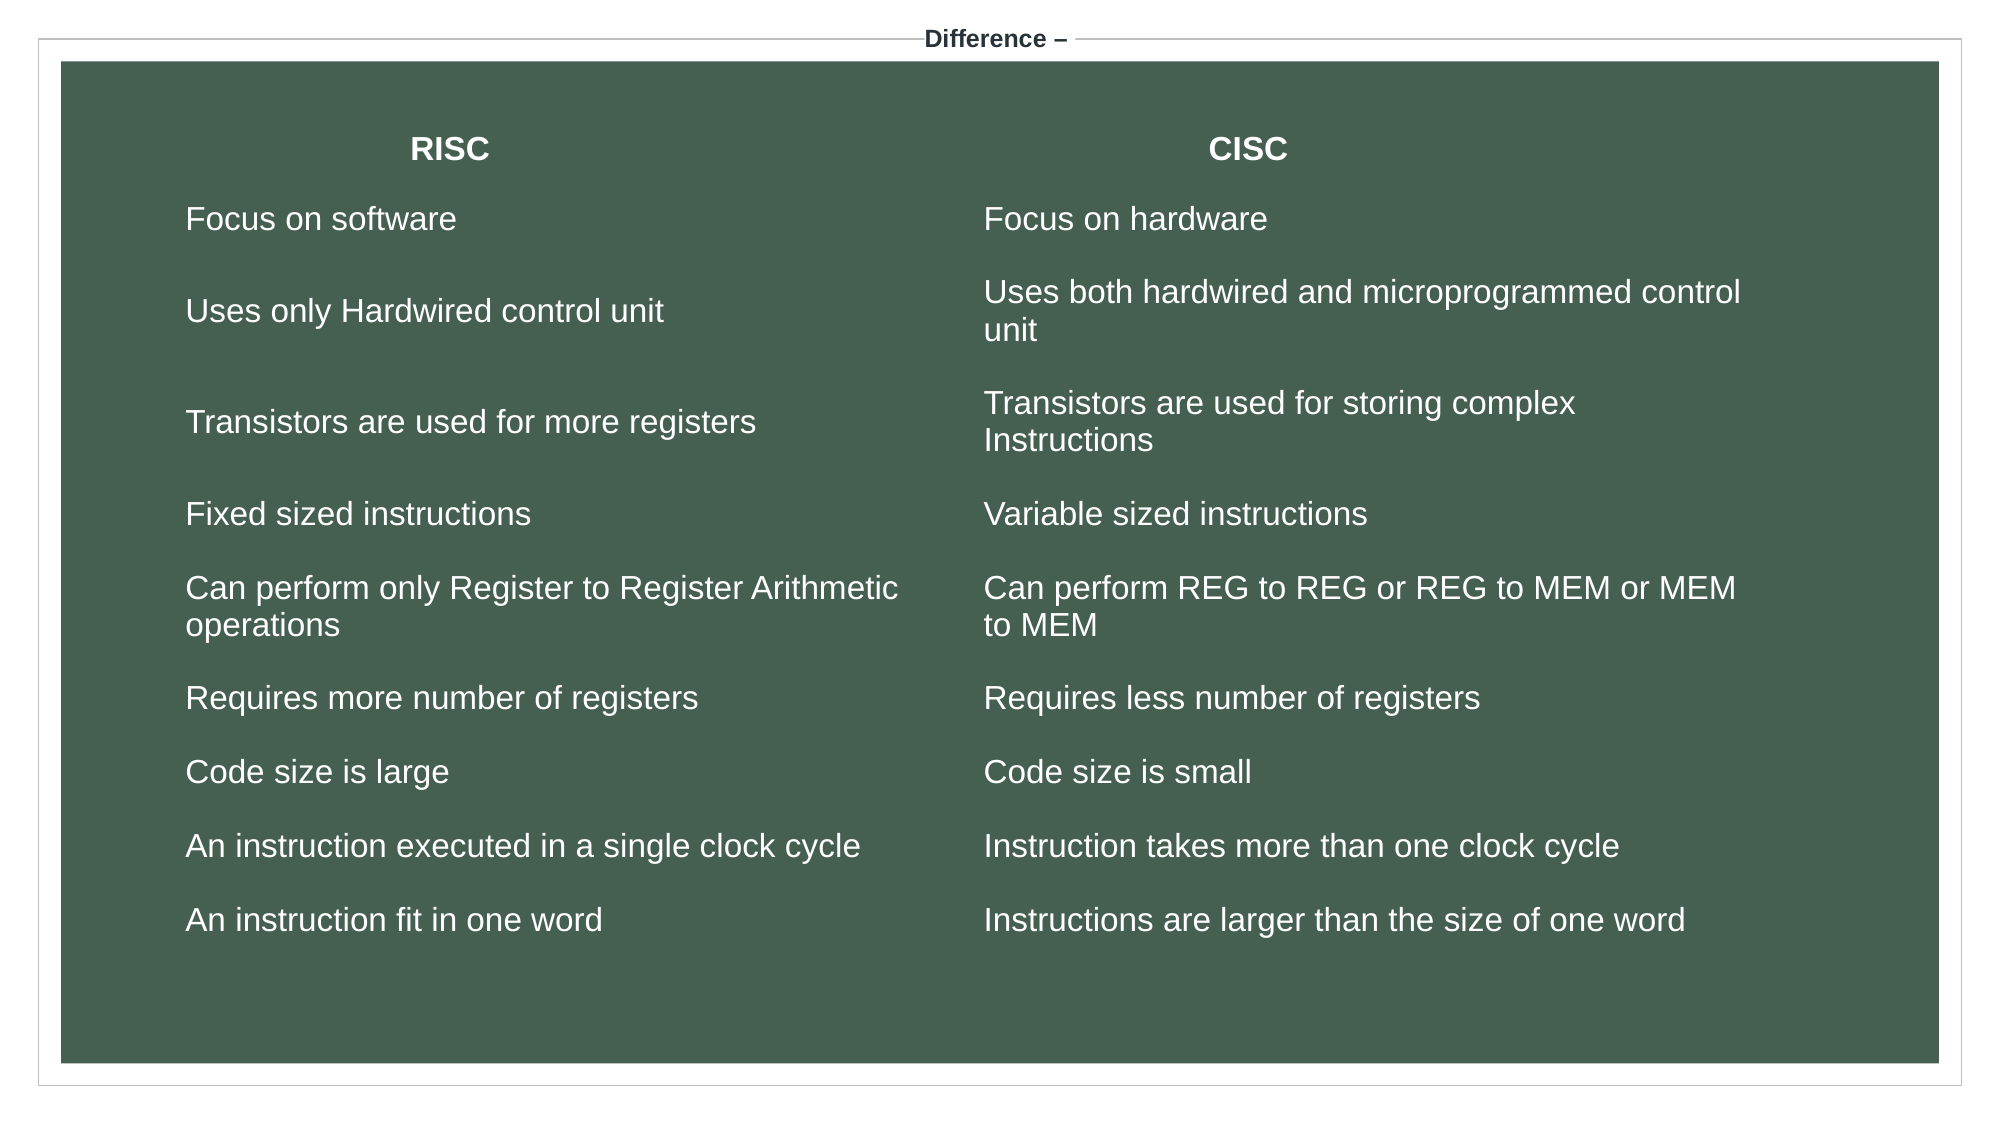

Difference –
| RISC | CISC |
| --- | --- |
| Focus on software | Focus on hardware |
| Uses only Hardwired control unit | Uses both hardwired and microprogrammed control unit |
| Transistors are used for more registers | Transistors are used for storing complex  Instructions |
| Fixed sized instructions | Variable sized instructions |
| Can perform only Register to Register Arithmetic operations | Can perform REG to REG or REG to MEM or MEM to MEM |
| Requires more number of registers | Requires less number of registers |
| Code size is large | Code size is small |
| An instruction executed in a single clock cycle | Instruction takes more than one clock cycle |
| An instruction fit in one word | Instructions are larger than the size of one word |